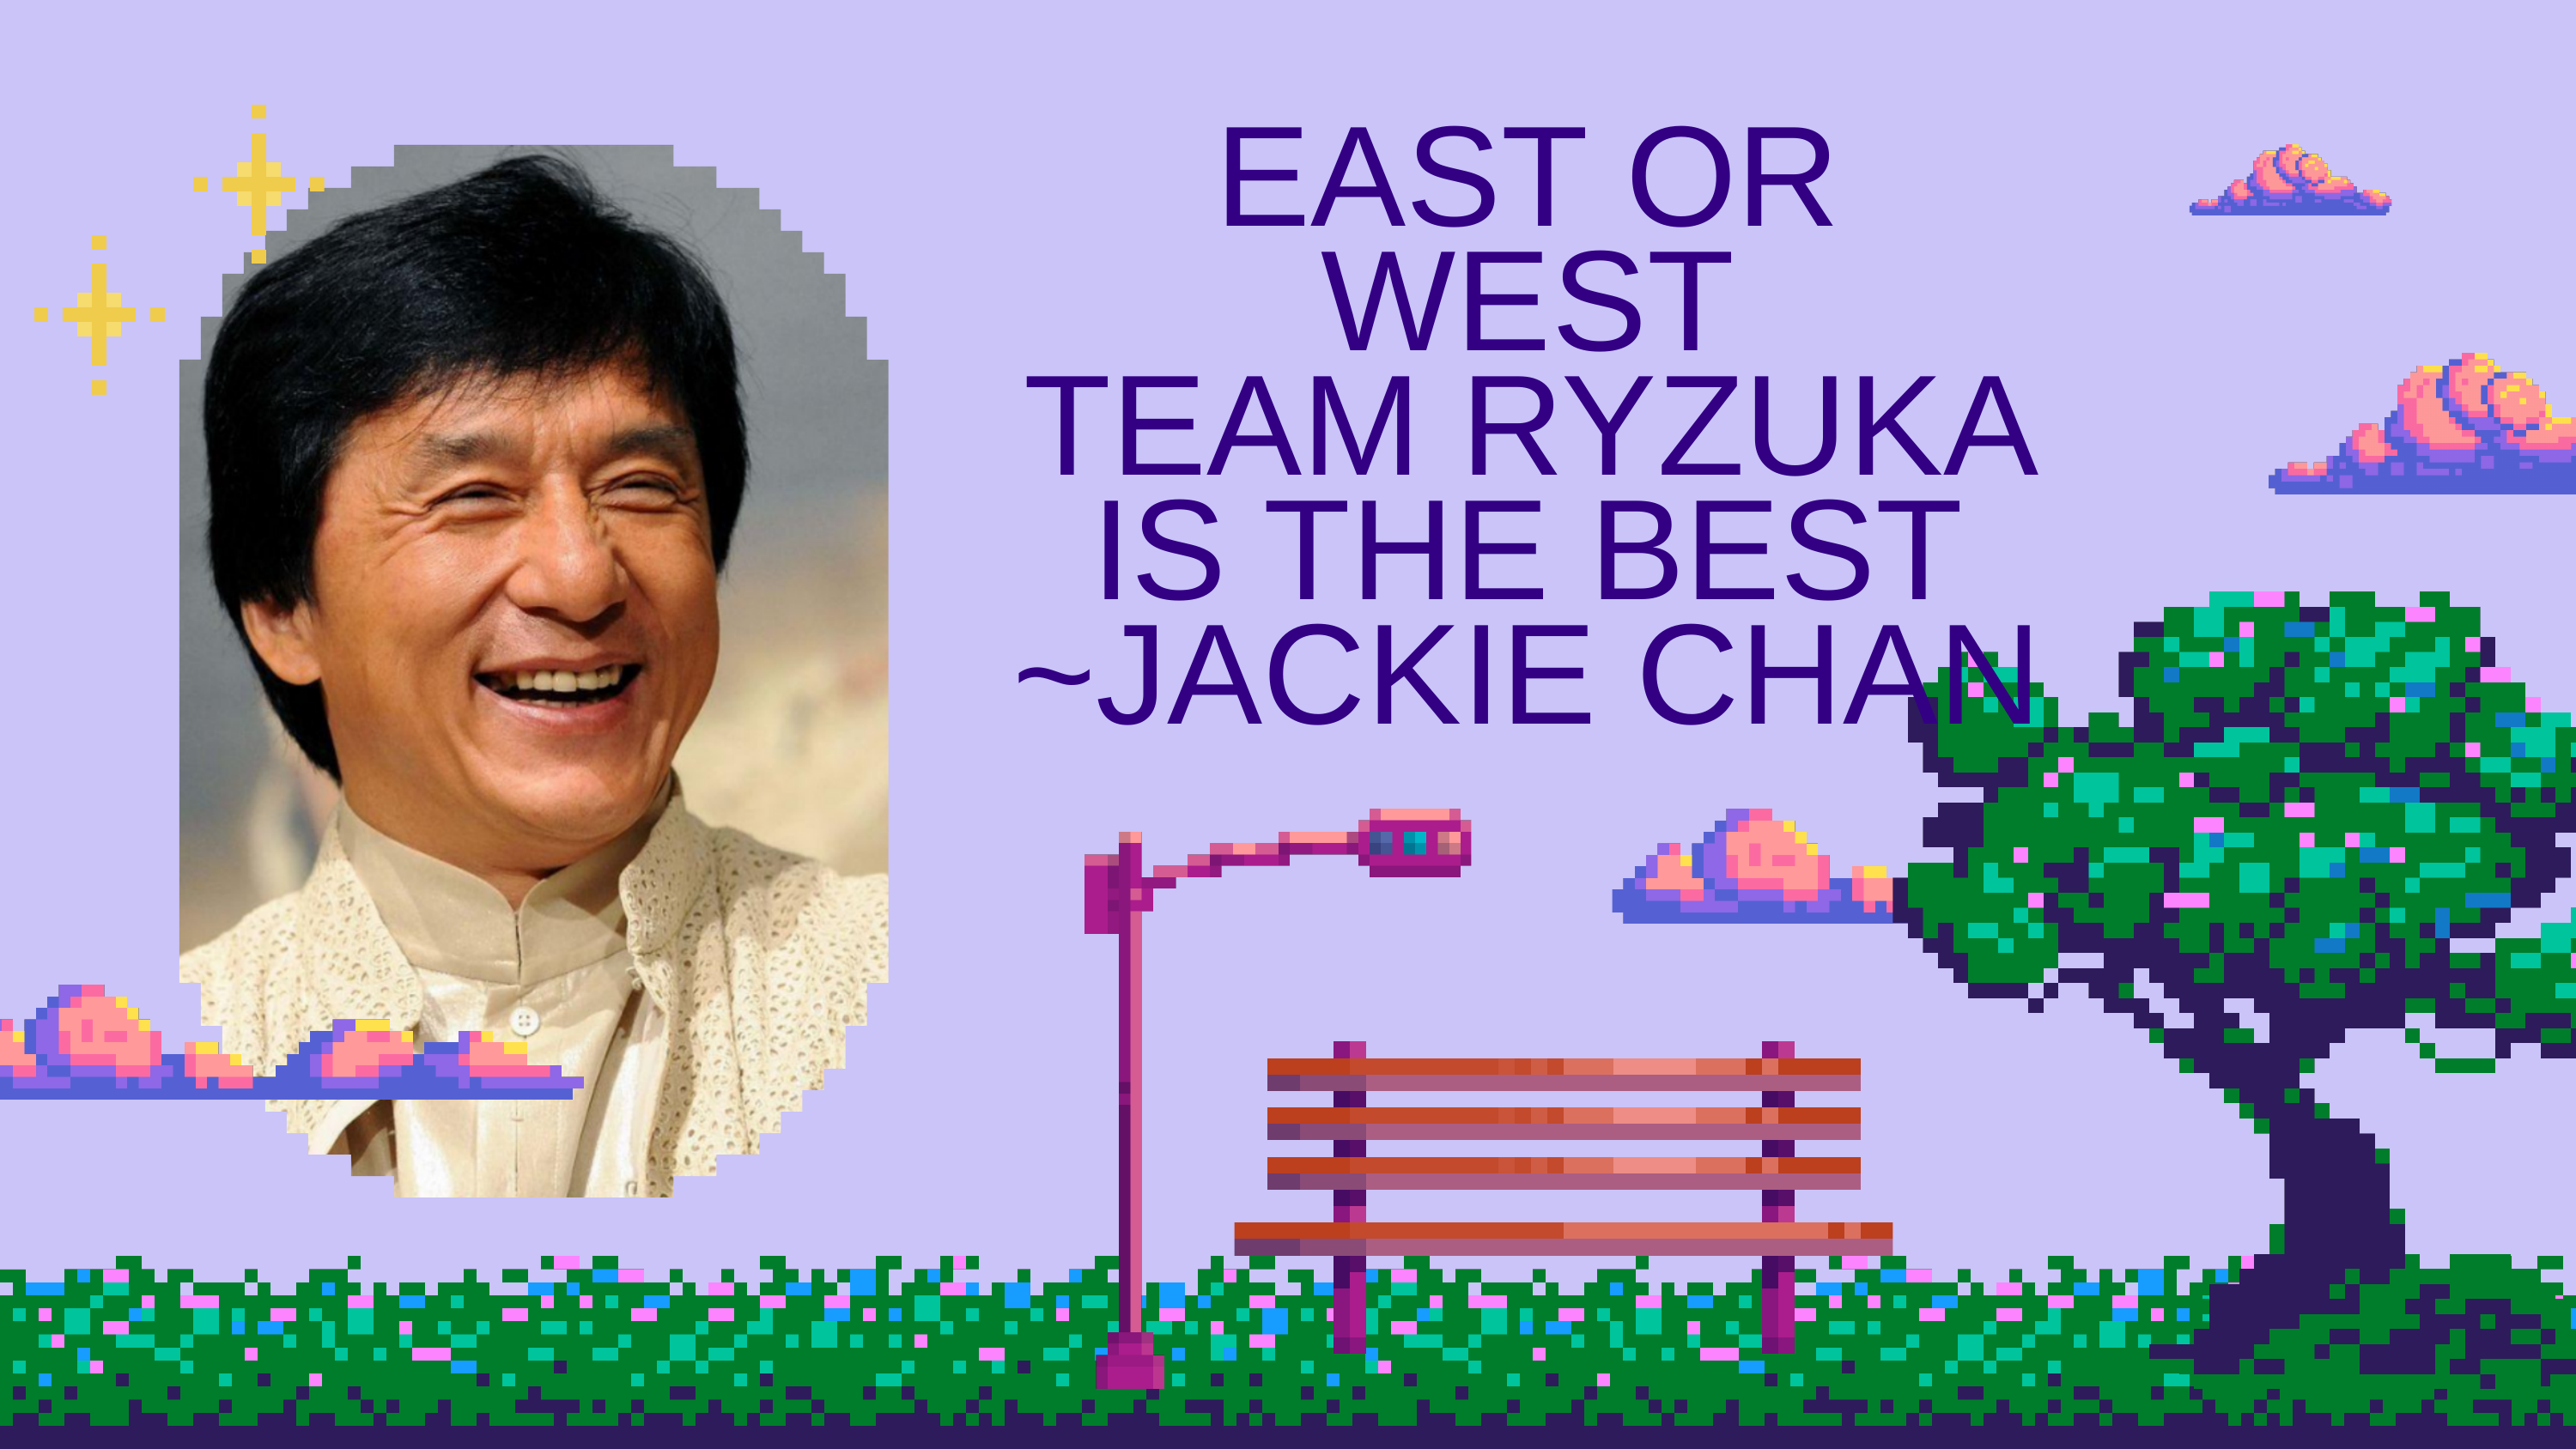

EAST OR WEST
TEAM RYZUKA IS THE BEST
~JACKIE CHAN